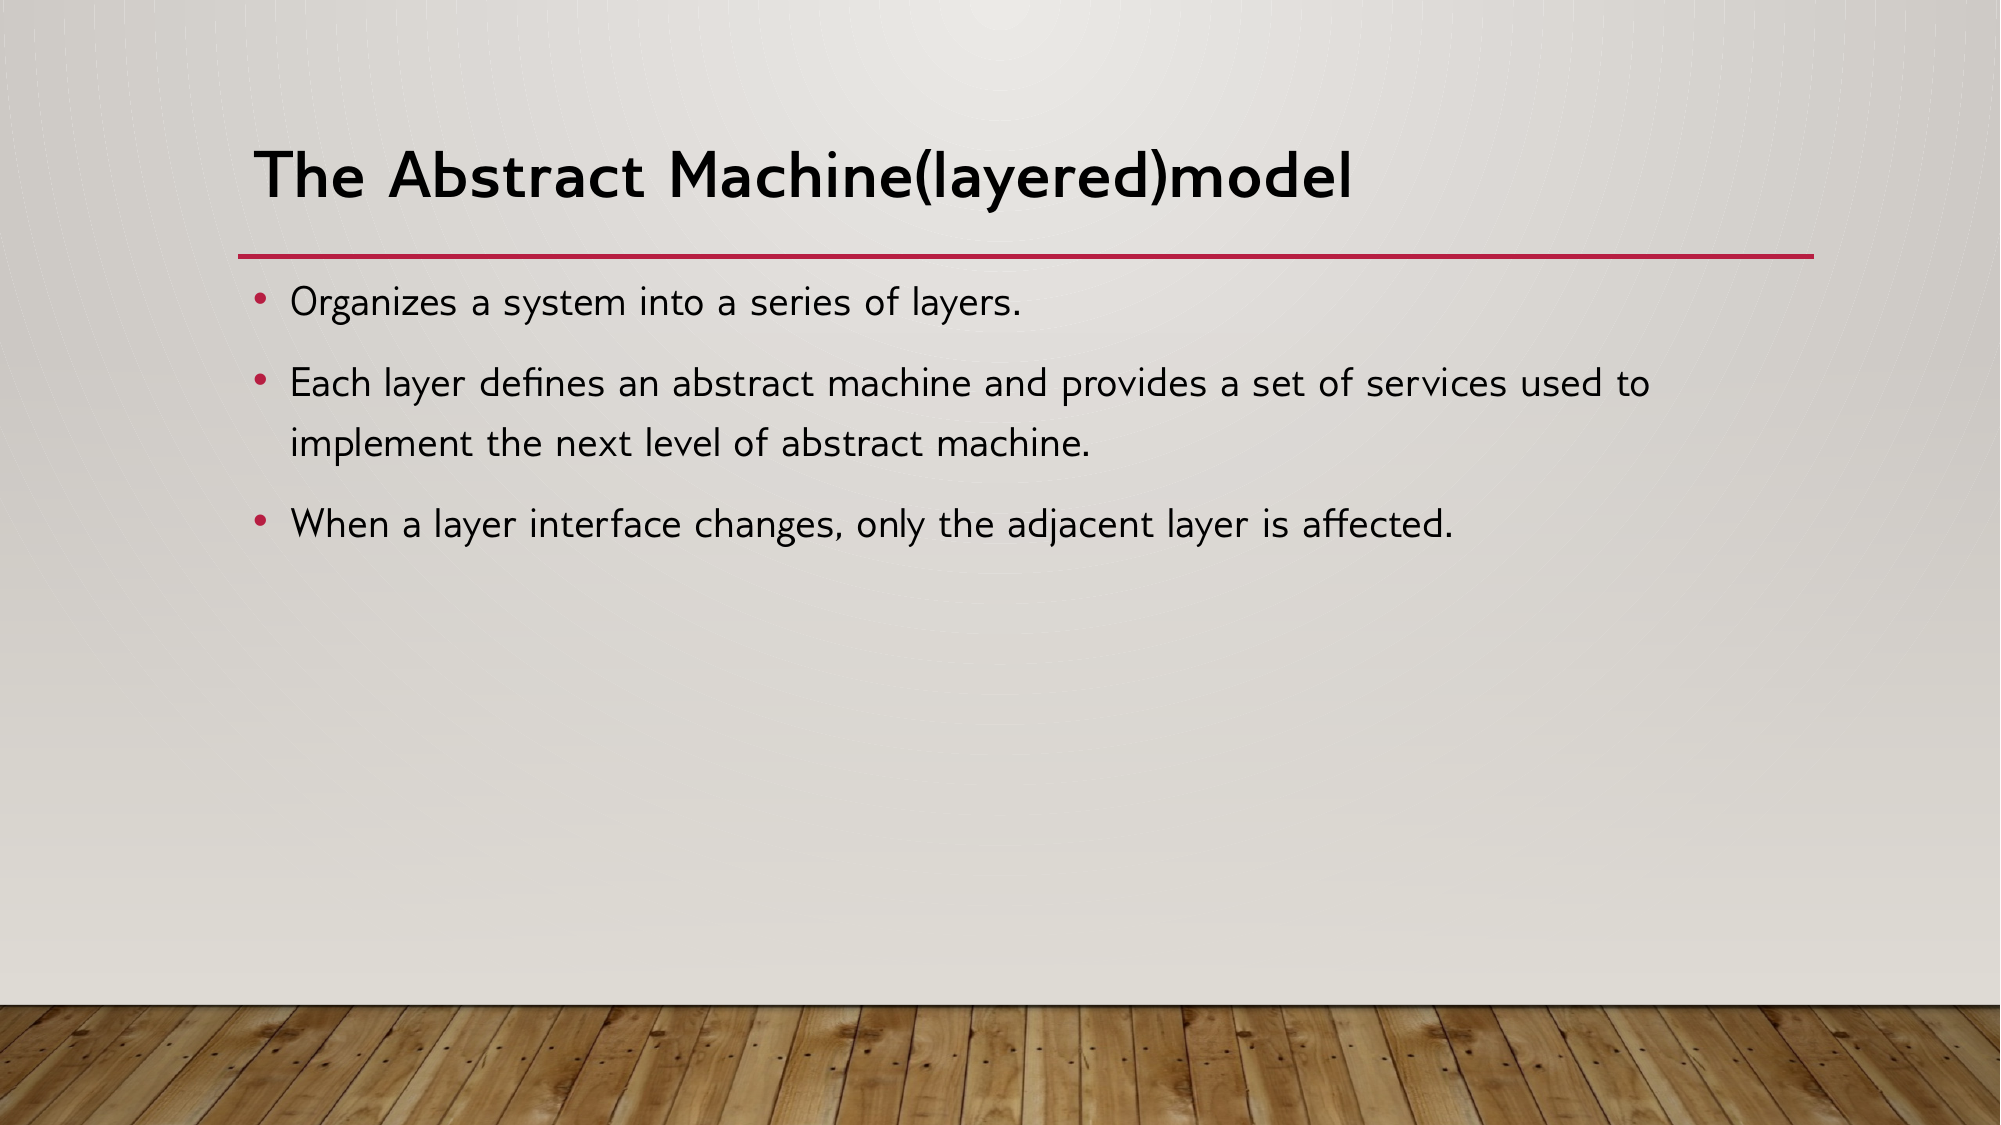

# The Abstract Machine(layered)model
Organizes a system into a series of layers.
Each layer defines an abstract machine and provides a set of services used to implement the next level of abstract machine.
When a layer interface changes, only the adjacent layer is affected.